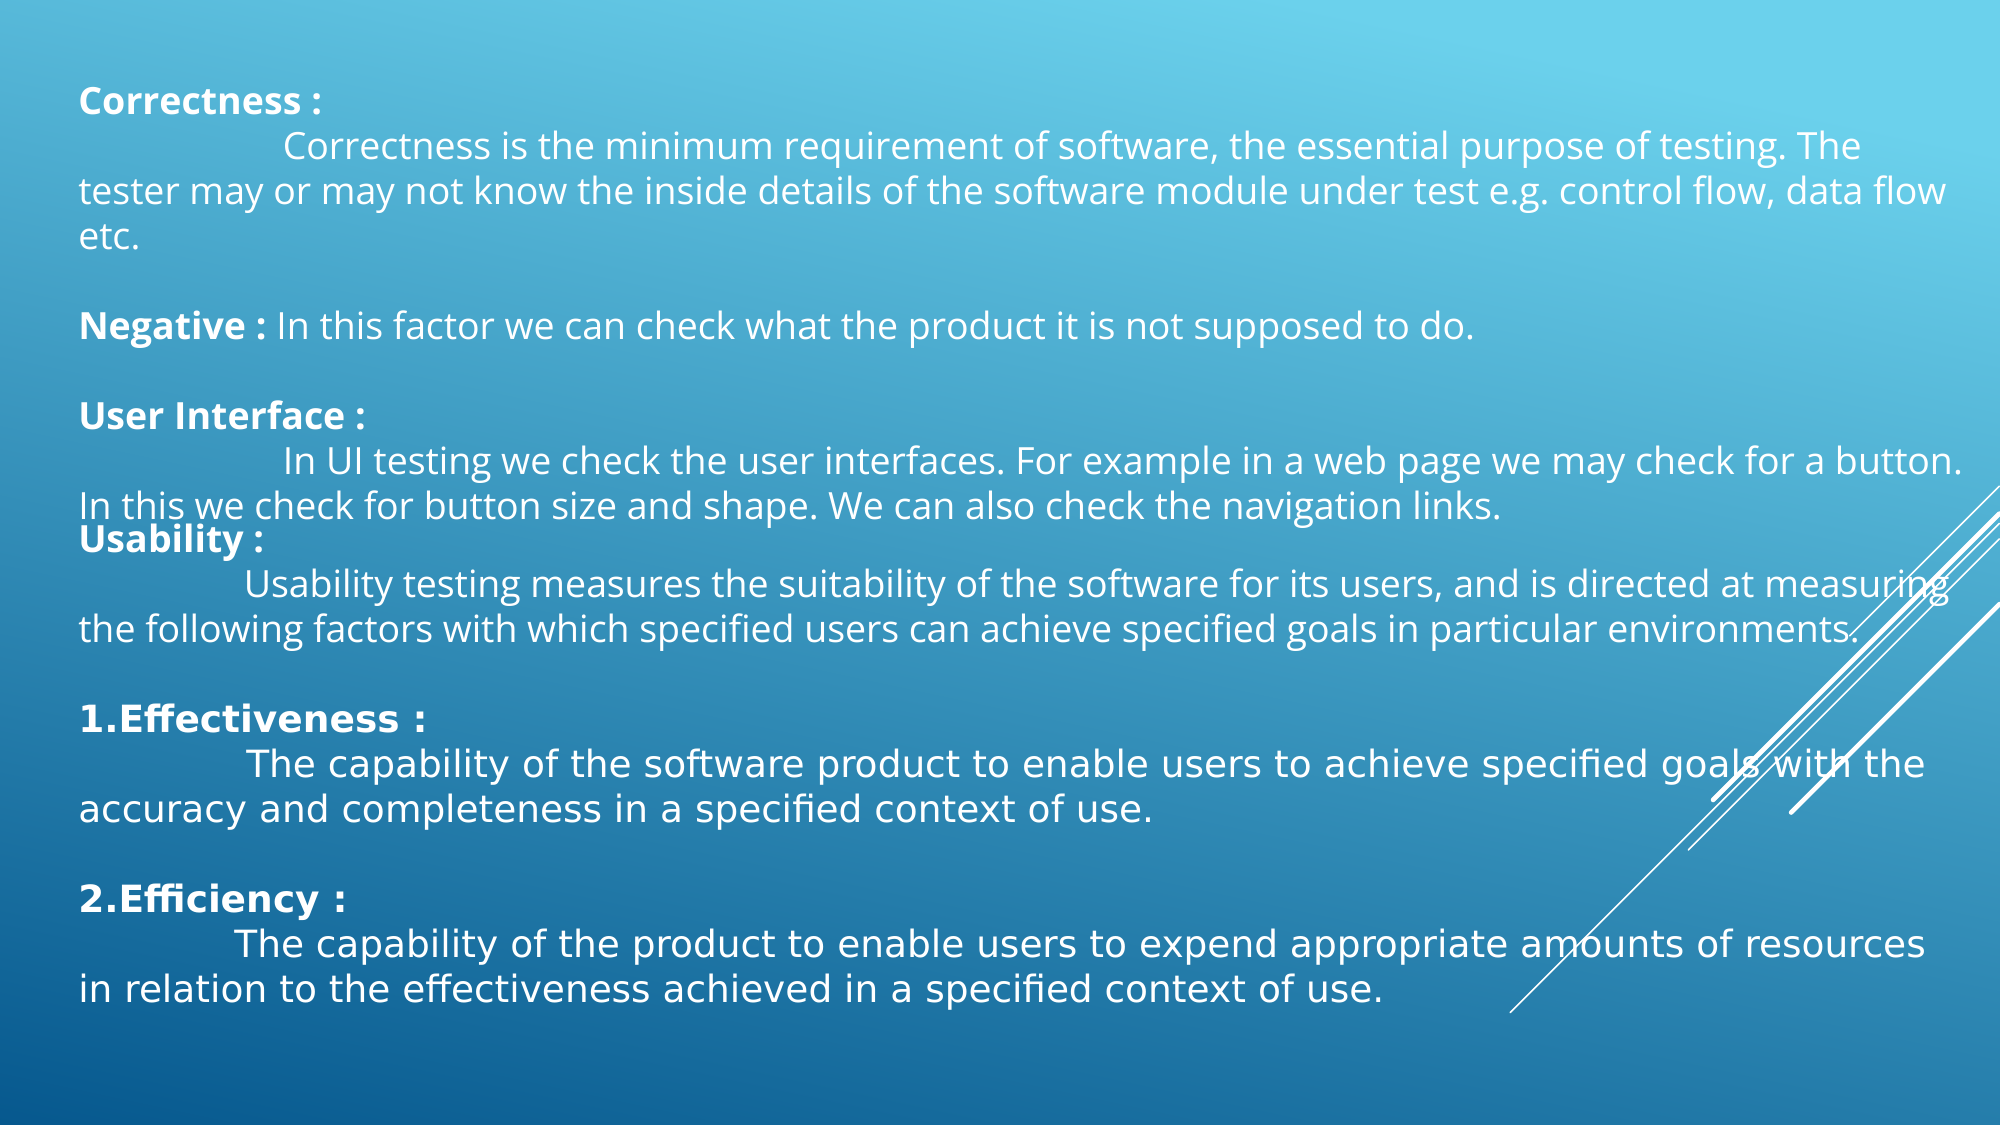

Correctness :
                     Correctness is the minimum requirement of software, the essential purpose of testing. The tester may or may not know the inside details of the software module under test e.g. control flow, data flow etc.

Negative : In this factor we can check what the product it is not supposed to do.
User Interface :
                     In UI testing we check the user interfaces. For example in a web page we may check for a button. In this we check for button size and shape. We can also check the navigation links.
Usability :
                 Usability testing measures the suitability of the software for its users, and is directed at measuring the following factors with which specified users can achieve specified goals in particular environments.

Effectiveness :
              The capability of the software product to enable users to achieve specified goals with the accuracy and completeness in a specified context of use.
2.Efficiency :
             The capability of the product to enable users to expend appropriate amounts of resources in relation to the effectiveness achieved in a specified context of use.